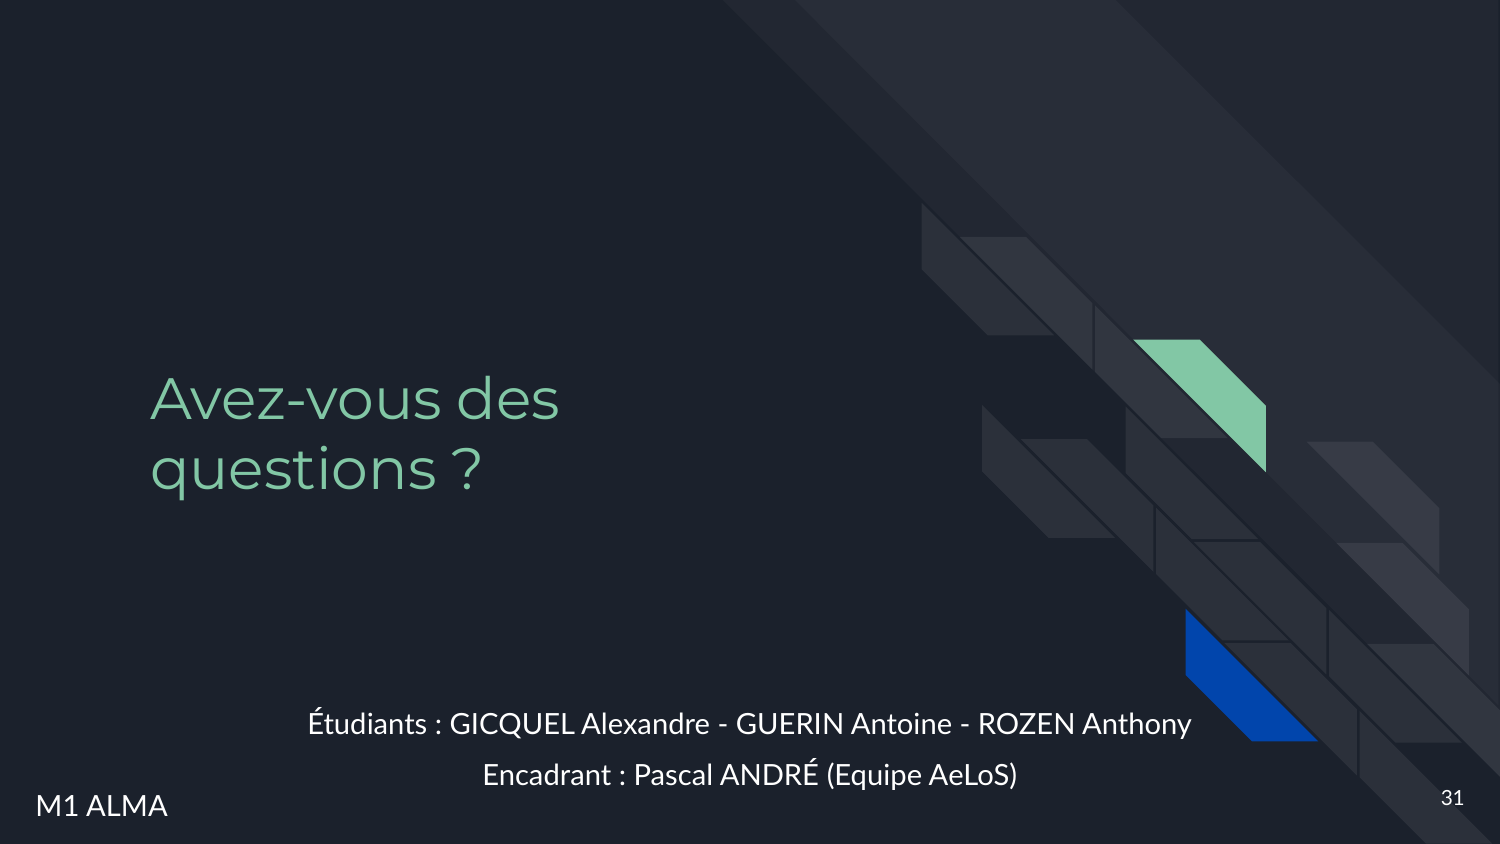

# Avez-vous des questions ?
Étudiants : GICQUEL Alexandre - GUERIN Antoine - ROZEN Anthony
Encadrant : Pascal ANDRÉ (Equipe AeLoS)
31
M1 ALMA